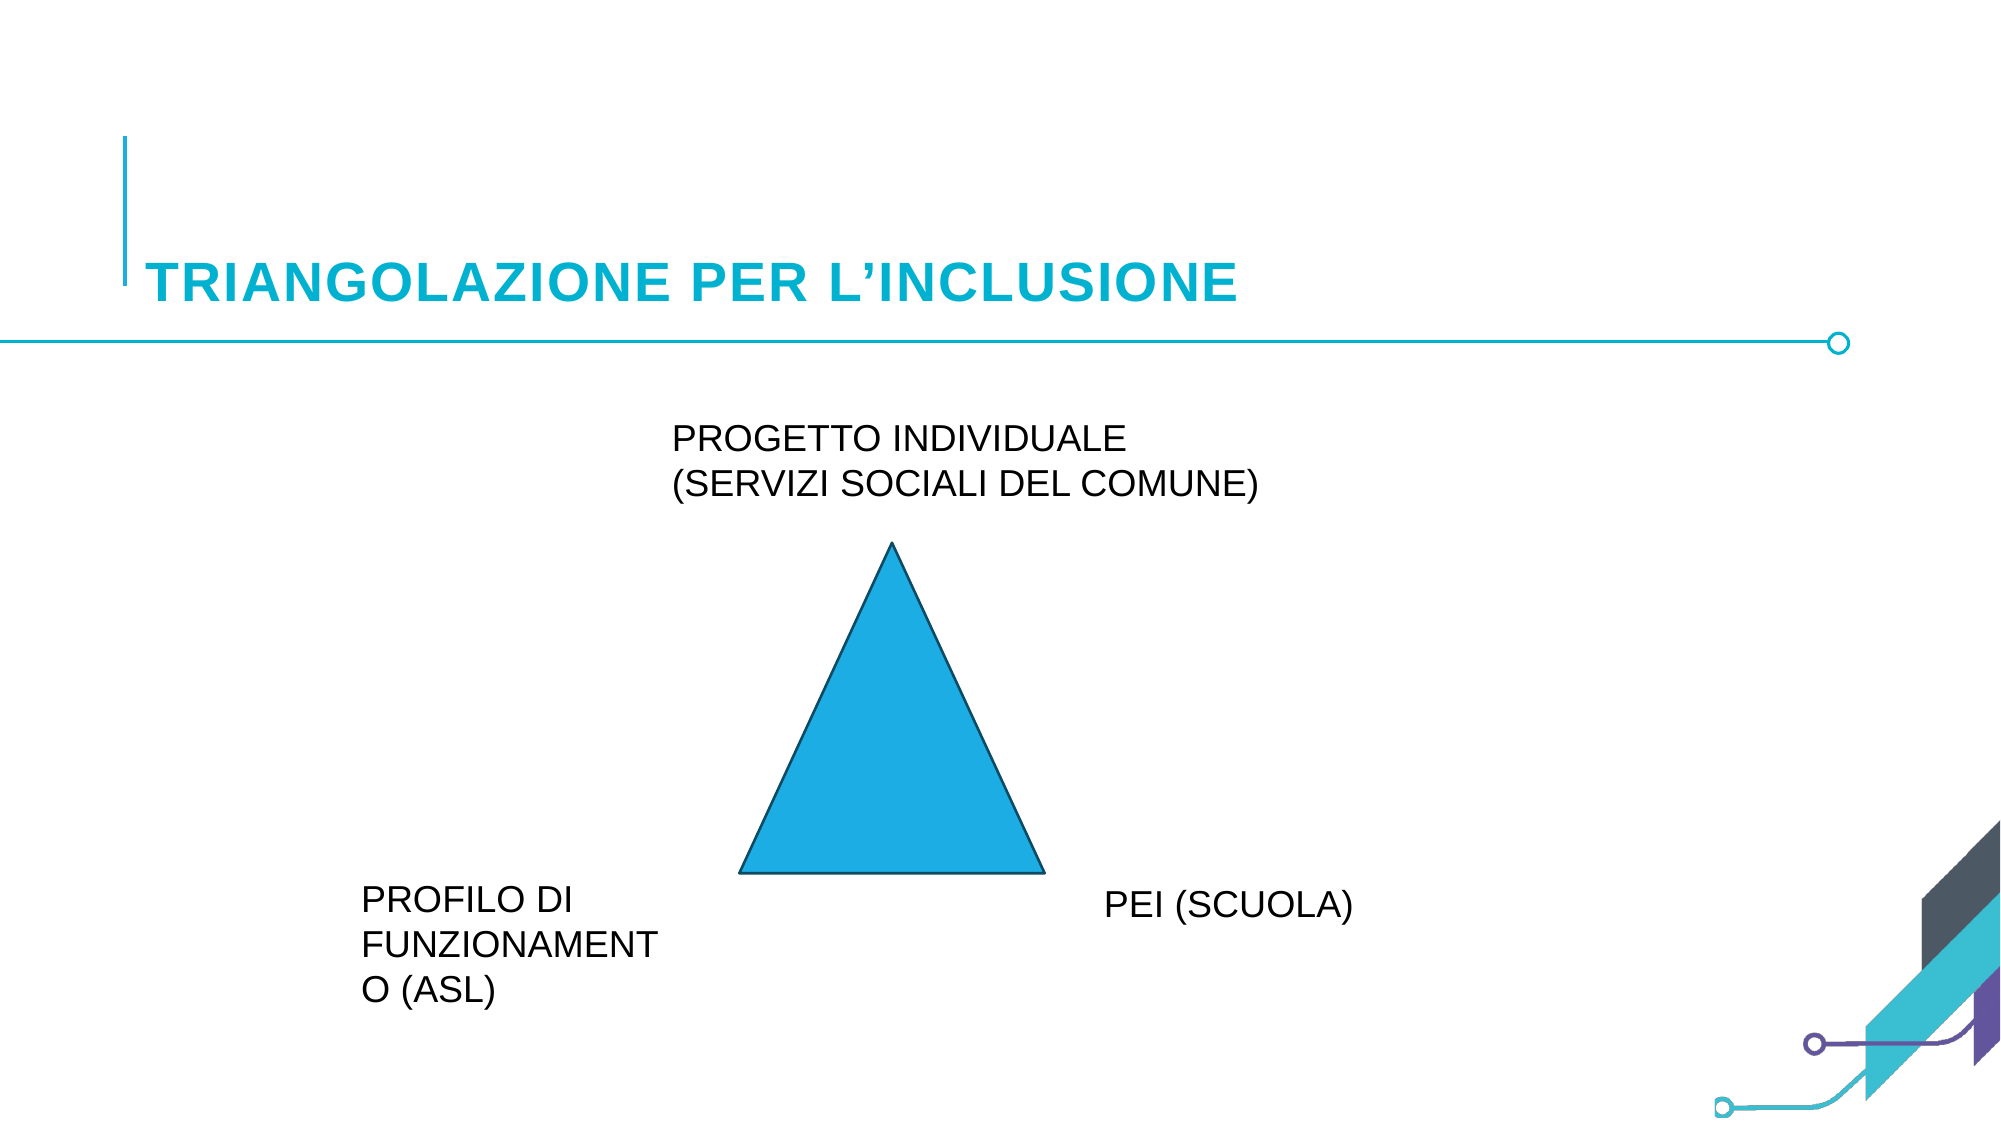

# TRIANGOLAZIONE PER L’INCLUSIONE
PROGETTO INDIVIDUALE (SERVIZI SOCIALI DEL COMUNE)

PROFILO DI FUNZIONAMENTO (ASL)
PEI (SCUOLA)